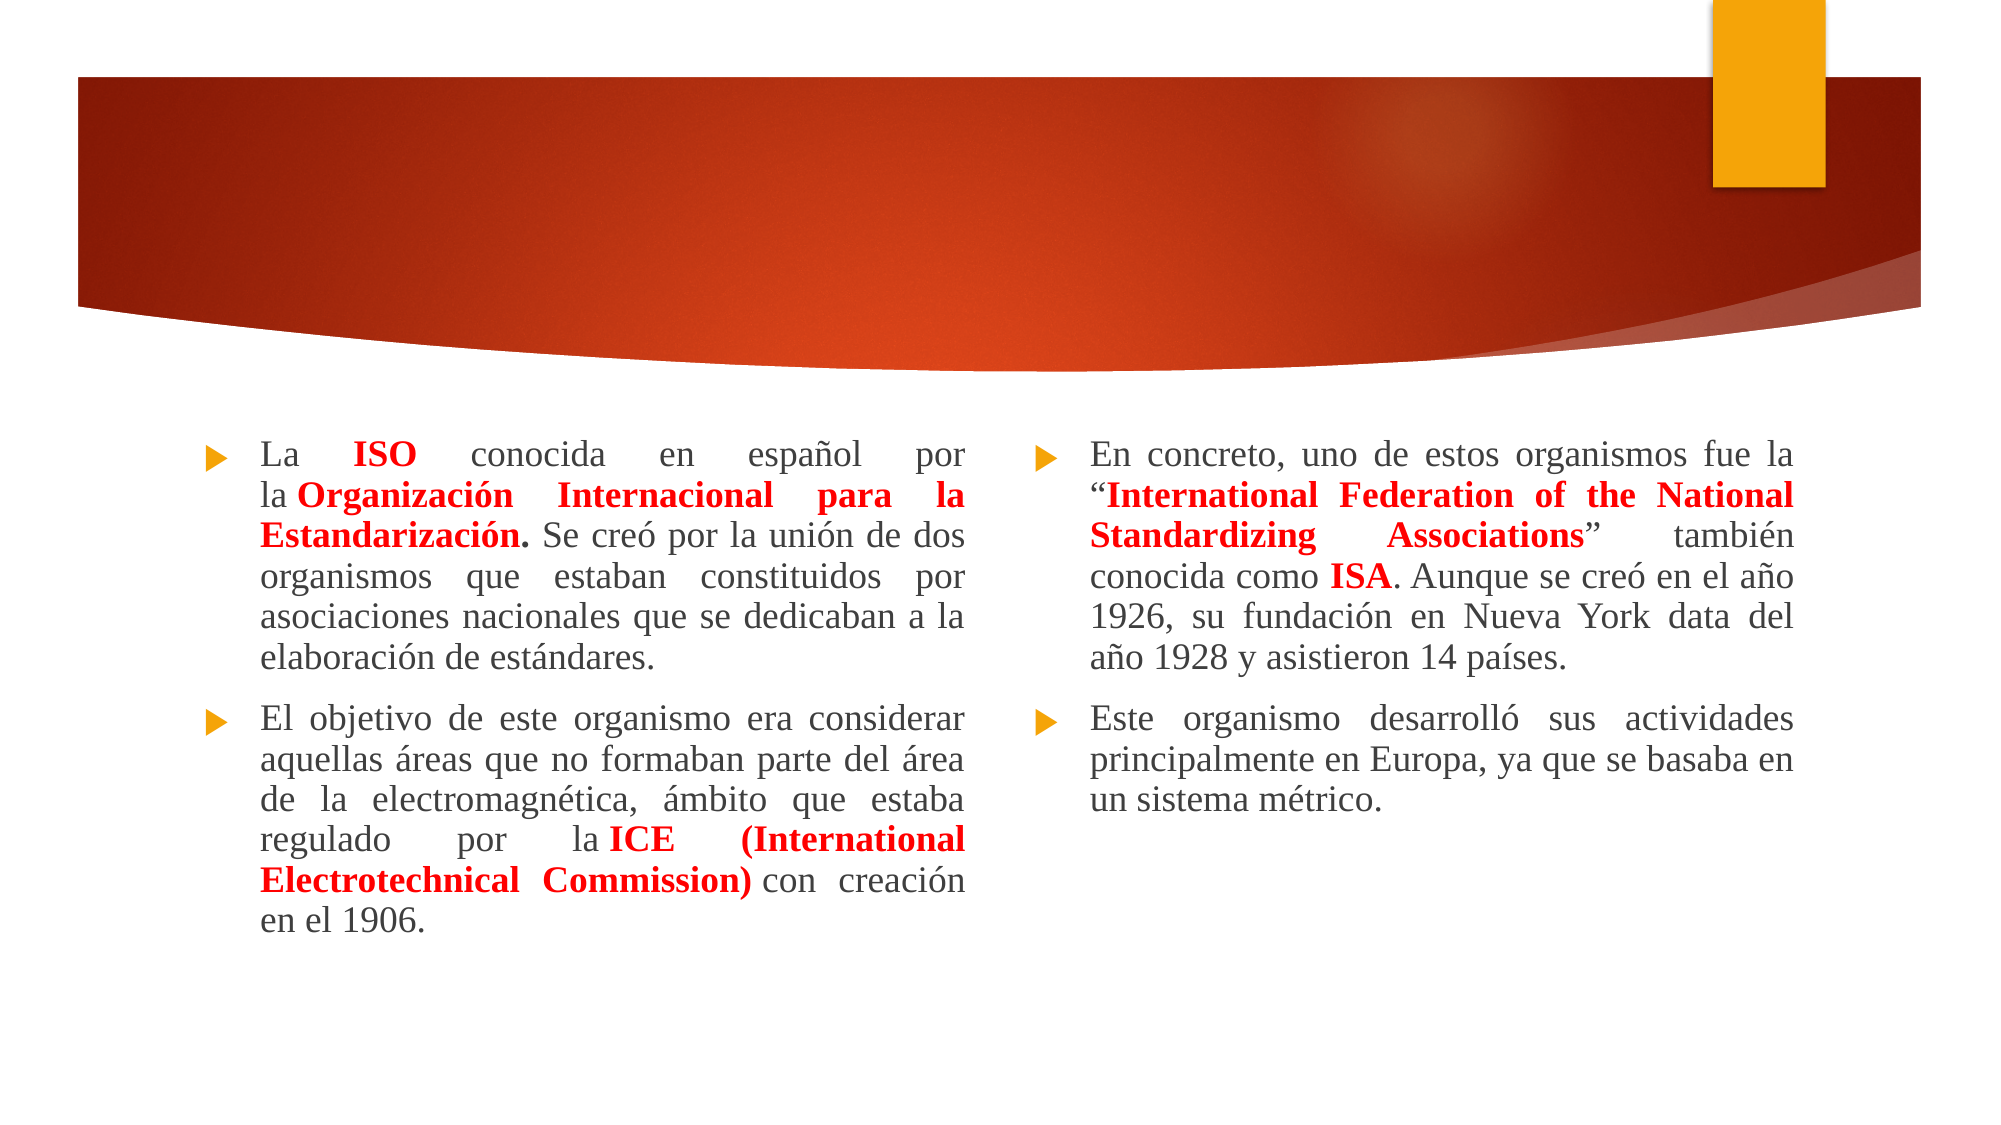

La ISO conocida en español por la Organización Internacional para la Estandarización. Se creó por la unión de dos organismos que estaban constituidos por asociaciones nacionales que se dedicaban a la elaboración de estándares.
El objetivo de este organismo era considerar aquellas áreas que no formaban parte del área de la electromagnética, ámbito que estaba regulado por la ICE (International Electrotechnical Commission) con creación en el 1906.

En concreto, uno de estos organismos fue la “International Federation of the National Standardizing Associations” también conocida como ISA. Aunque se creó en el año 1926, su fundación en Nueva York data del año 1928 y asistieron 14 países.
Este organismo desarrolló sus actividades principalmente en Europa, ya que se basaba en un sistema métrico.